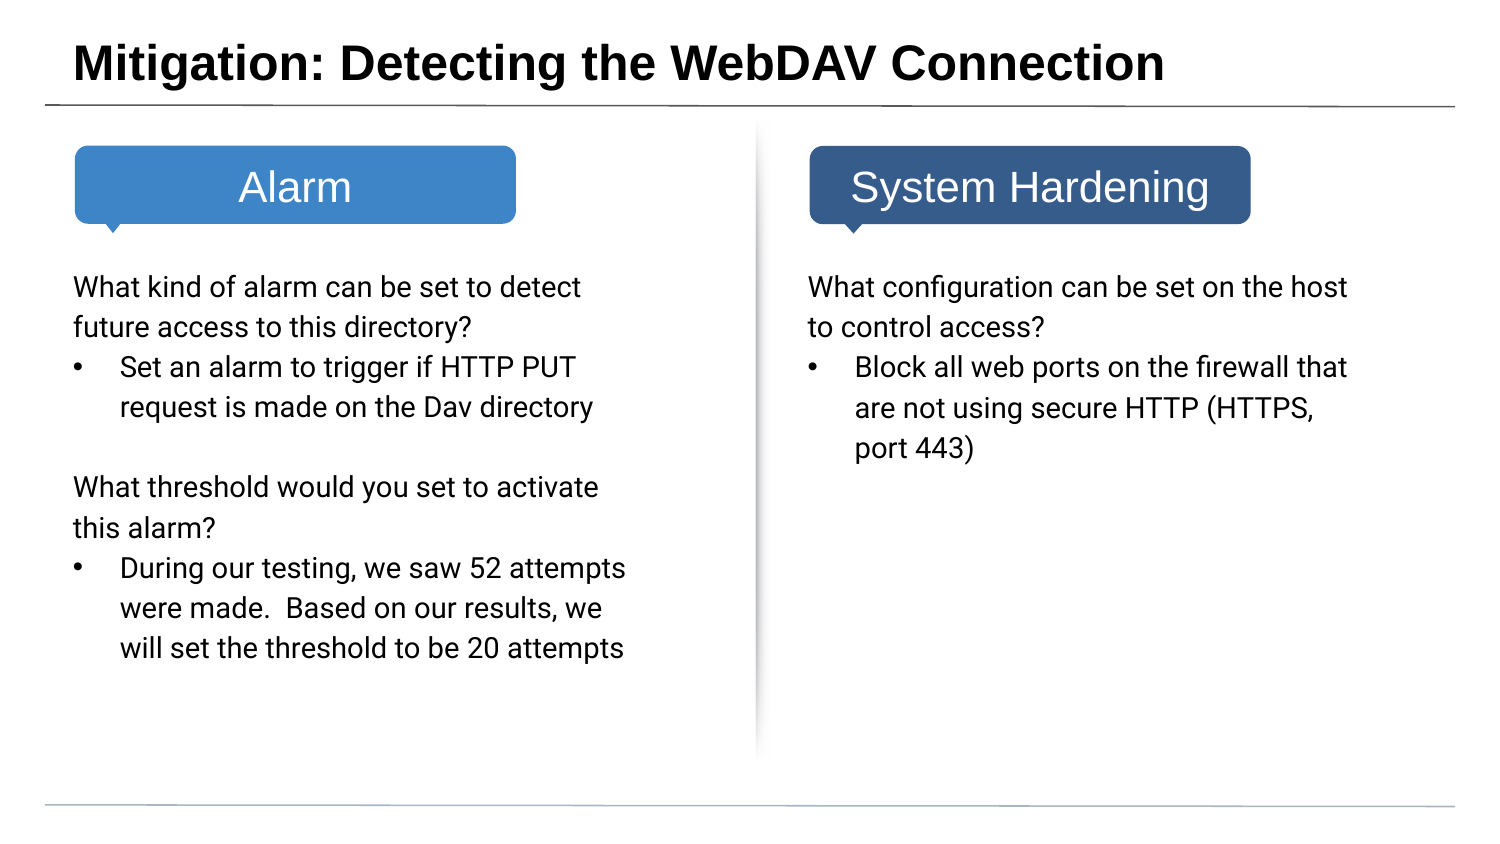

# Mitigation: Detecting the WebDAV Connection
What kind of alarm can be set to detect future access to this directory?
Set an alarm to trigger if HTTP PUT request is made on the Dav directory

What threshold would you set to activate this alarm?
During our testing, we saw 52 attempts were made.  Based on our results, we will set the threshold to be 20 attempts

What configuration can be set on the host to control access?
Block all web ports on the firewall that are not using secure HTTP (HTTPS, port 443)